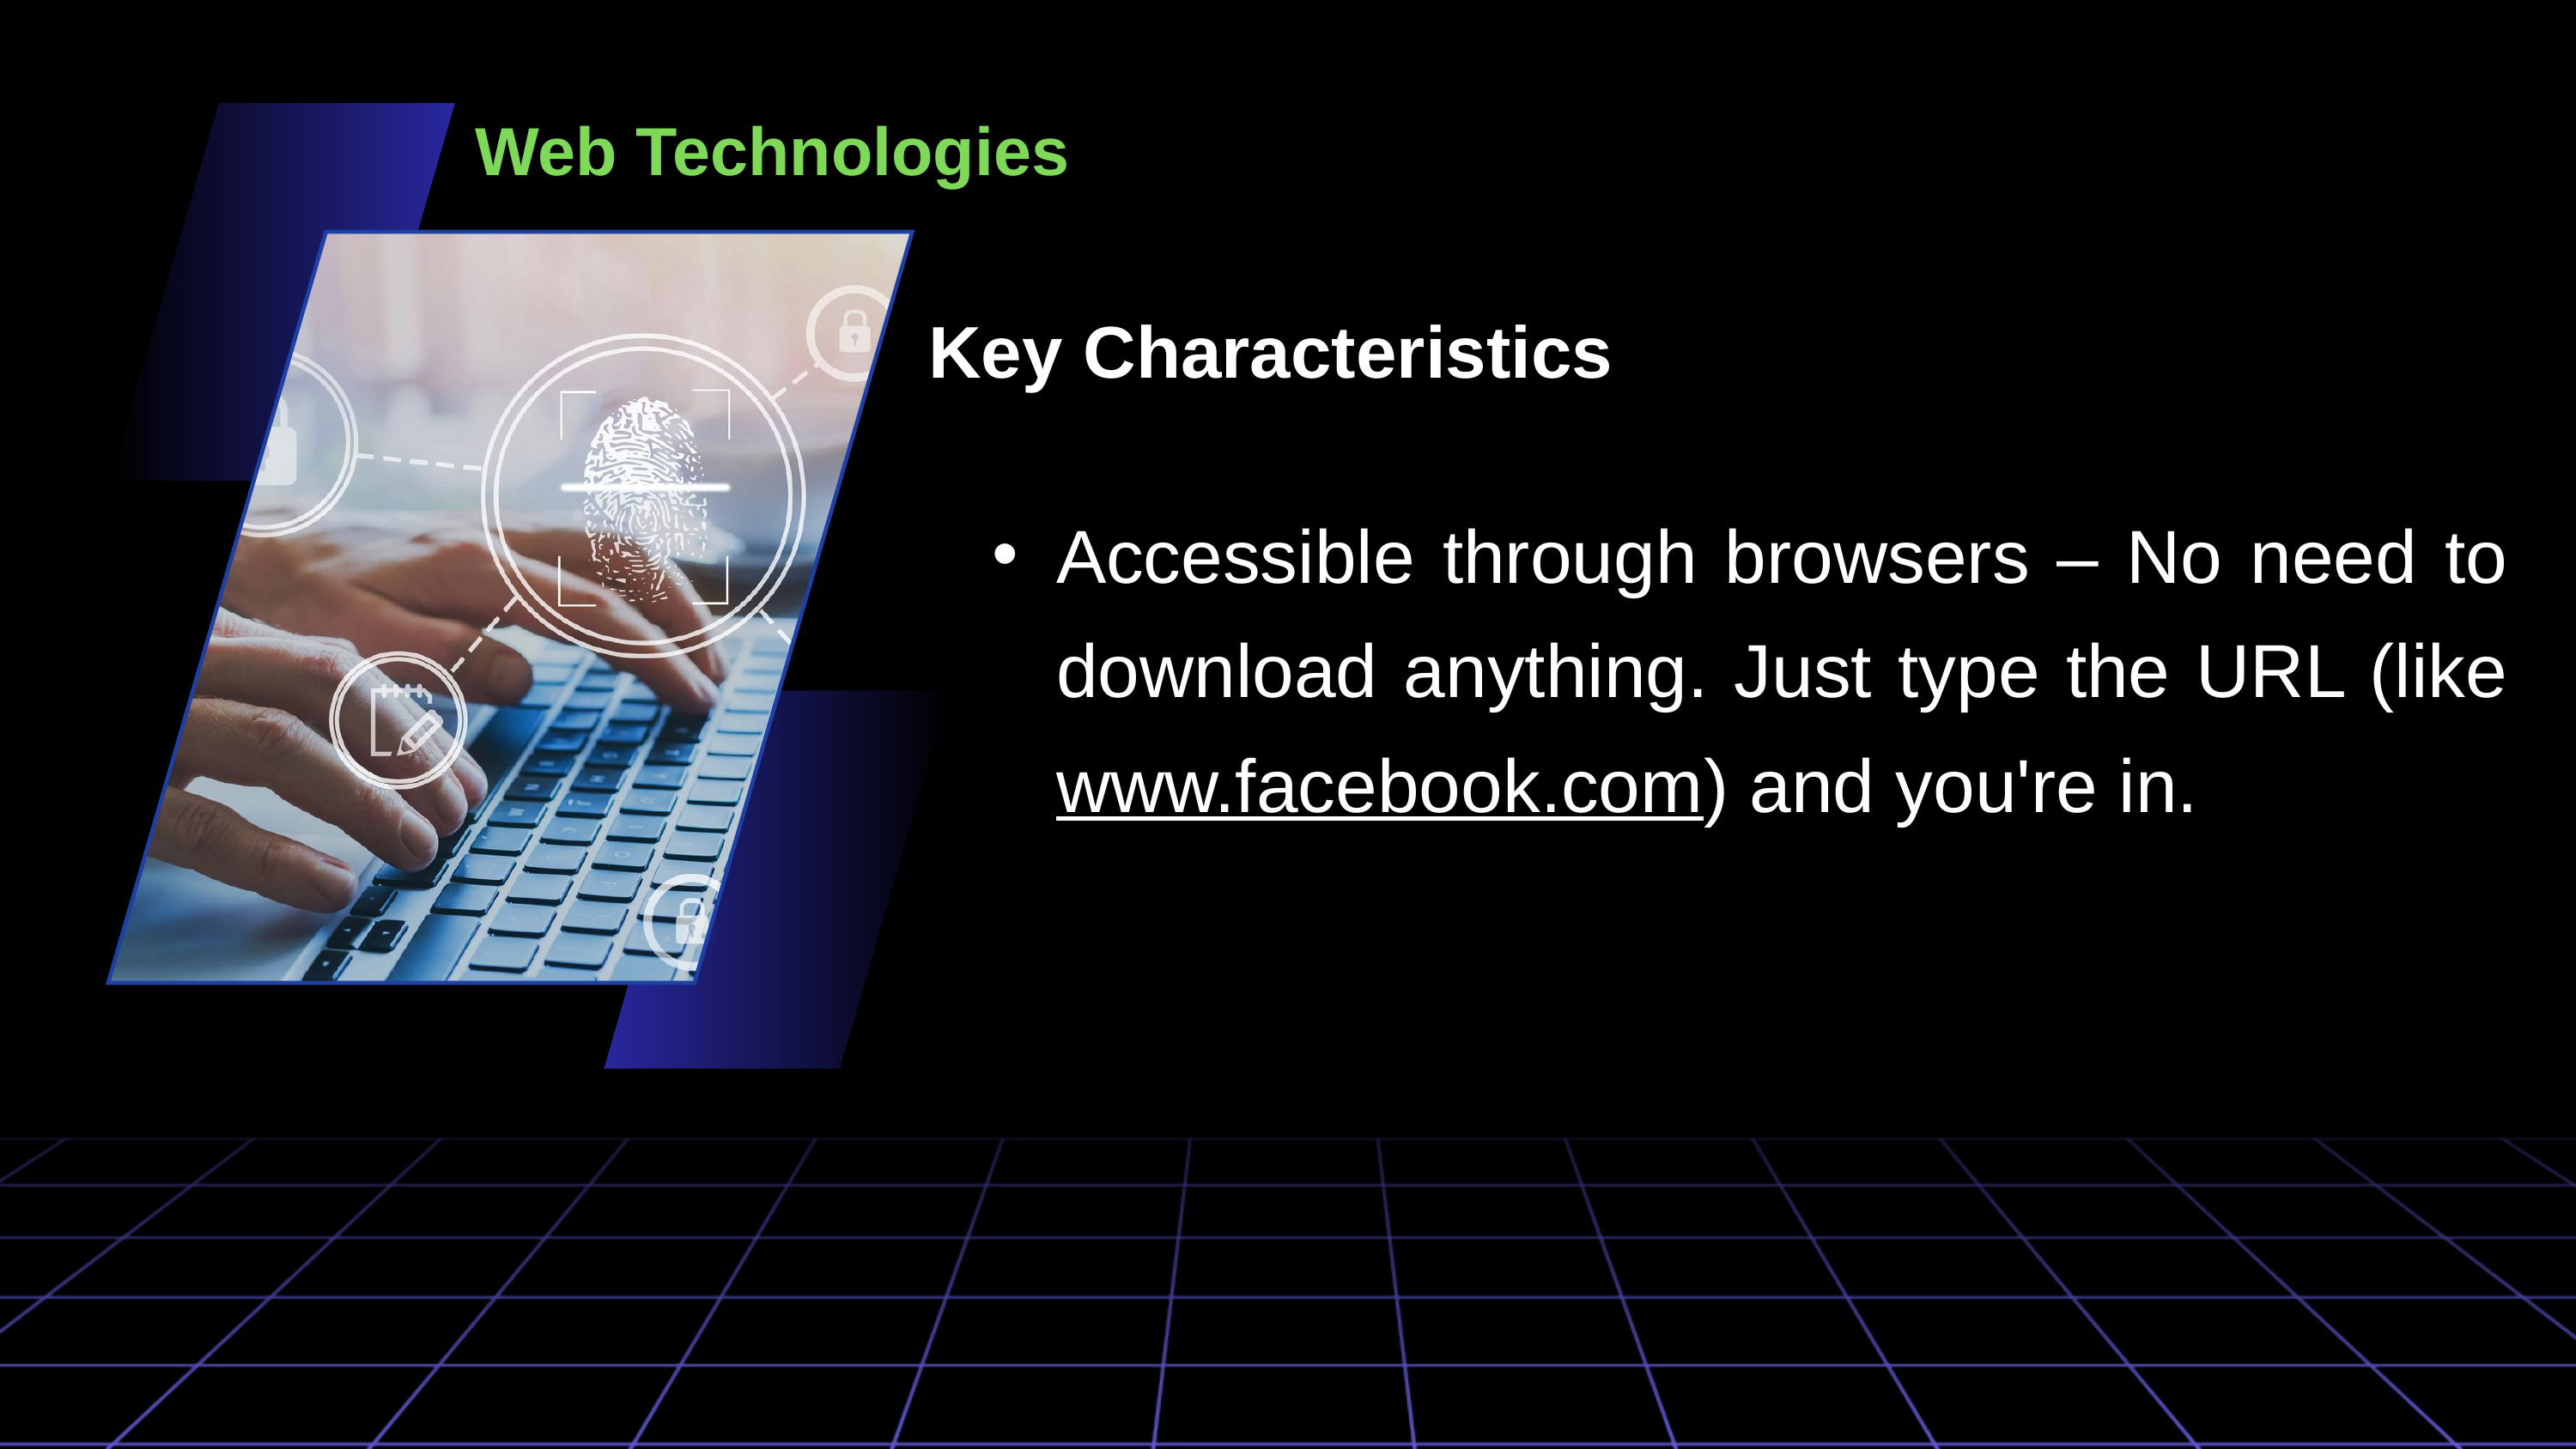

Web Technologies

Key Characteristics

Accessible through browsers – No need to download anything. Just type the URL (like www.facebook.com) and you're in.